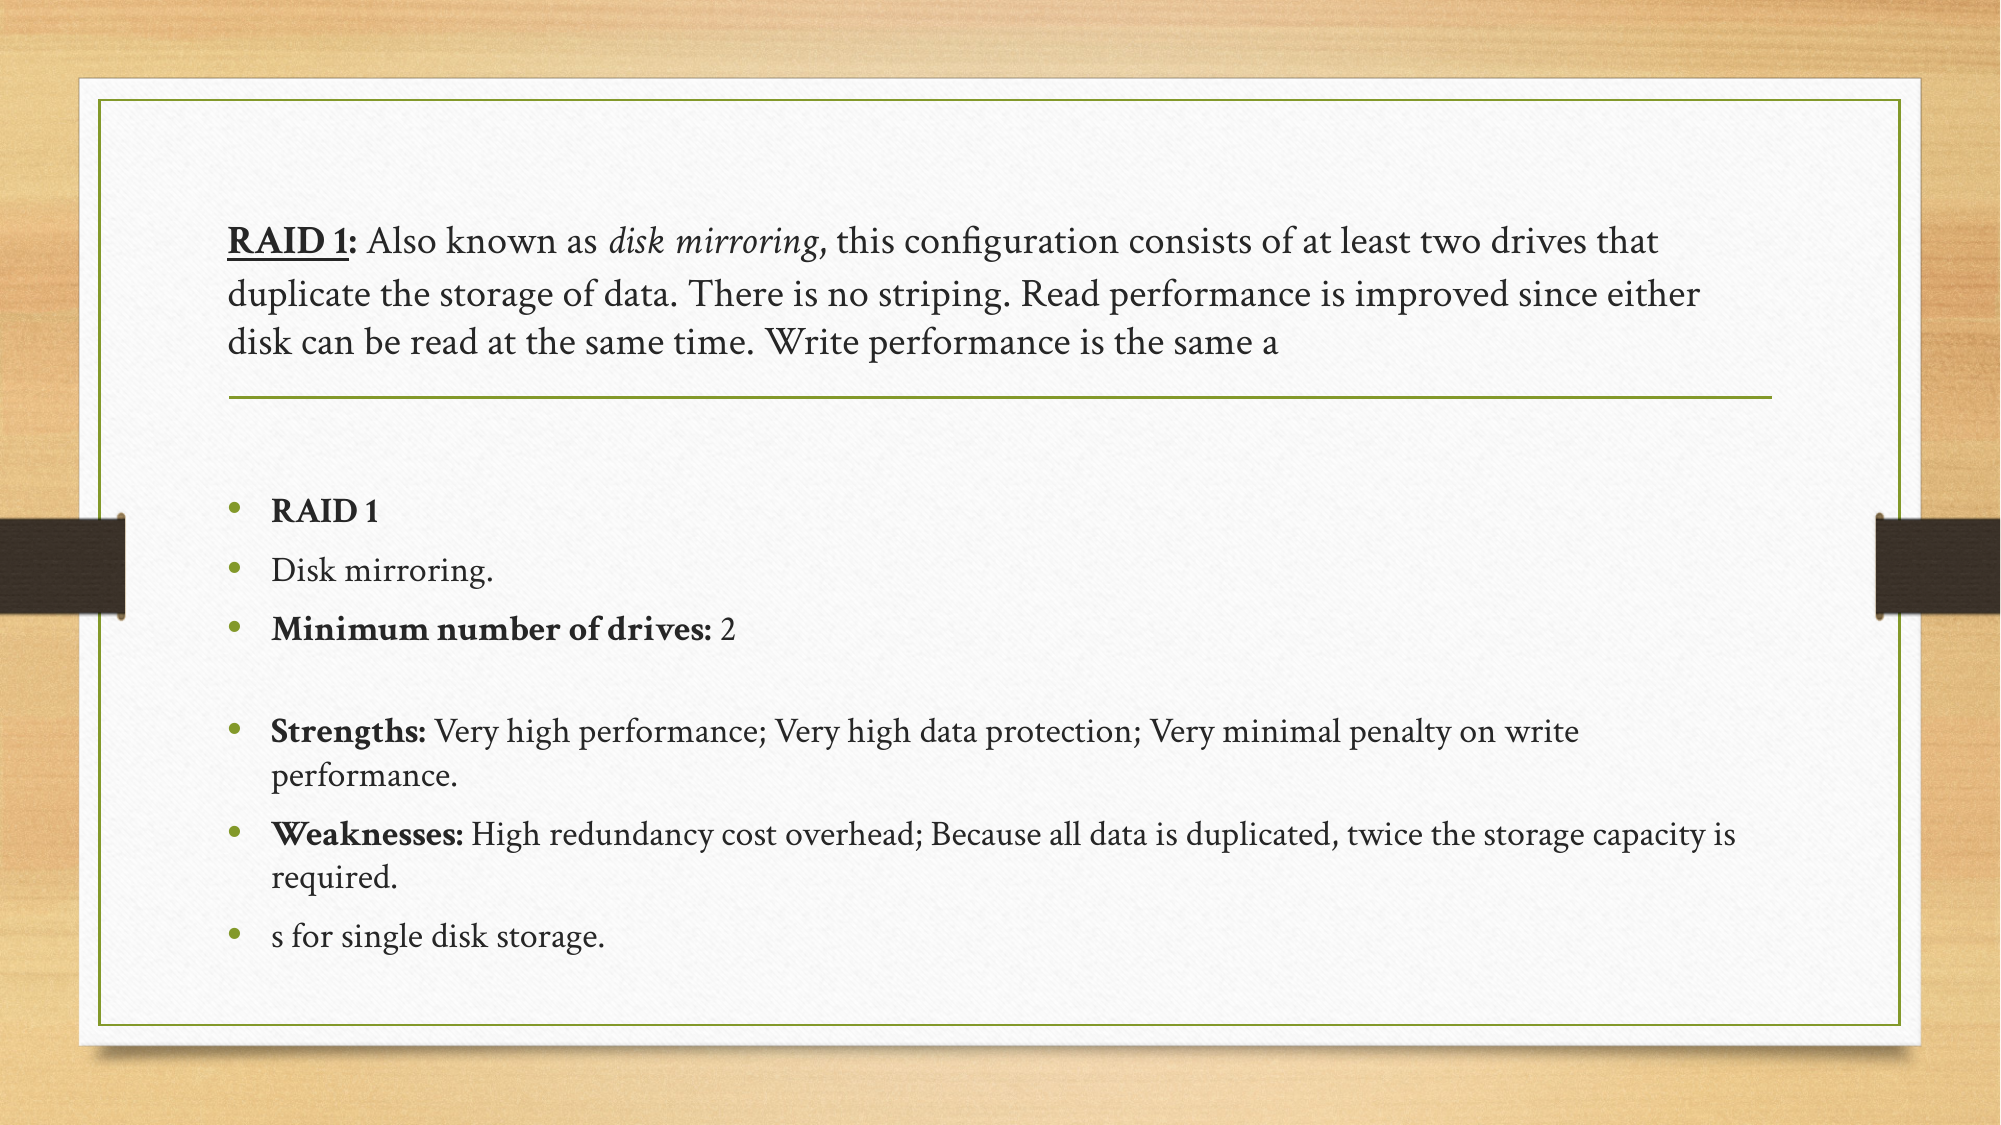

# RAID 1: Also known as disk mirroring, this configuration consists of at least two drives that duplicate the storage of data. There is no striping. Read performance is improved since either disk can be read at the same time. Write performance is the same a

RAID 1
Disk mirroring.
Minimum number of drives: 2
Strengths: Very high performance; Very high data protection; Very minimal penalty on write performance.
Weaknesses: High redundancy cost overhead; Because all data is duplicated, twice the storage capacity is required.
s for single disk storage.